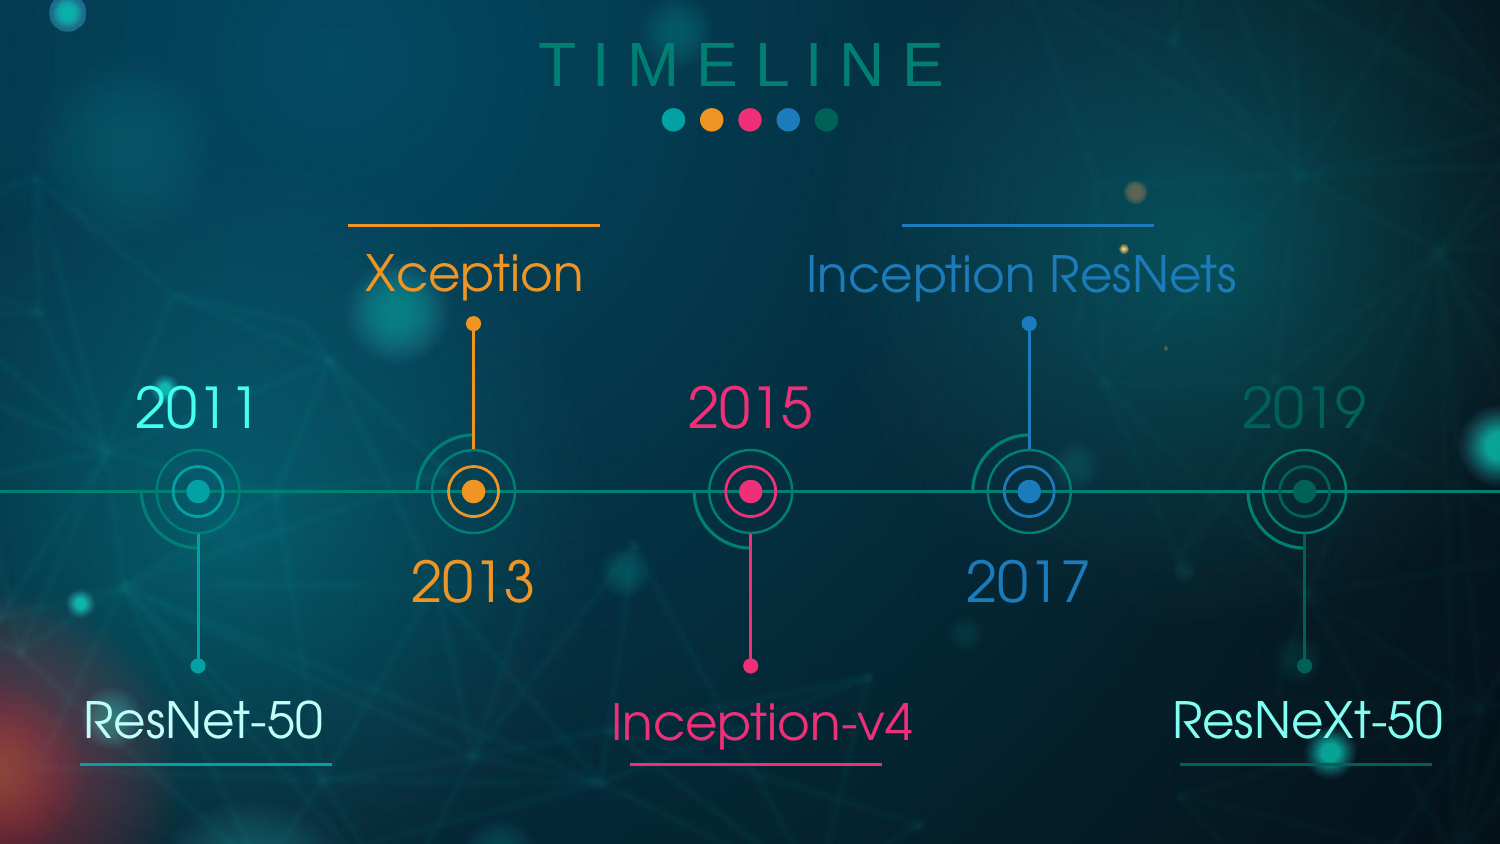

T I M E L I N E

Xception
Inception ResNets

2011
2015
2019

2013
2017

ResNet-50
ResNeXt-50
Inception-v4